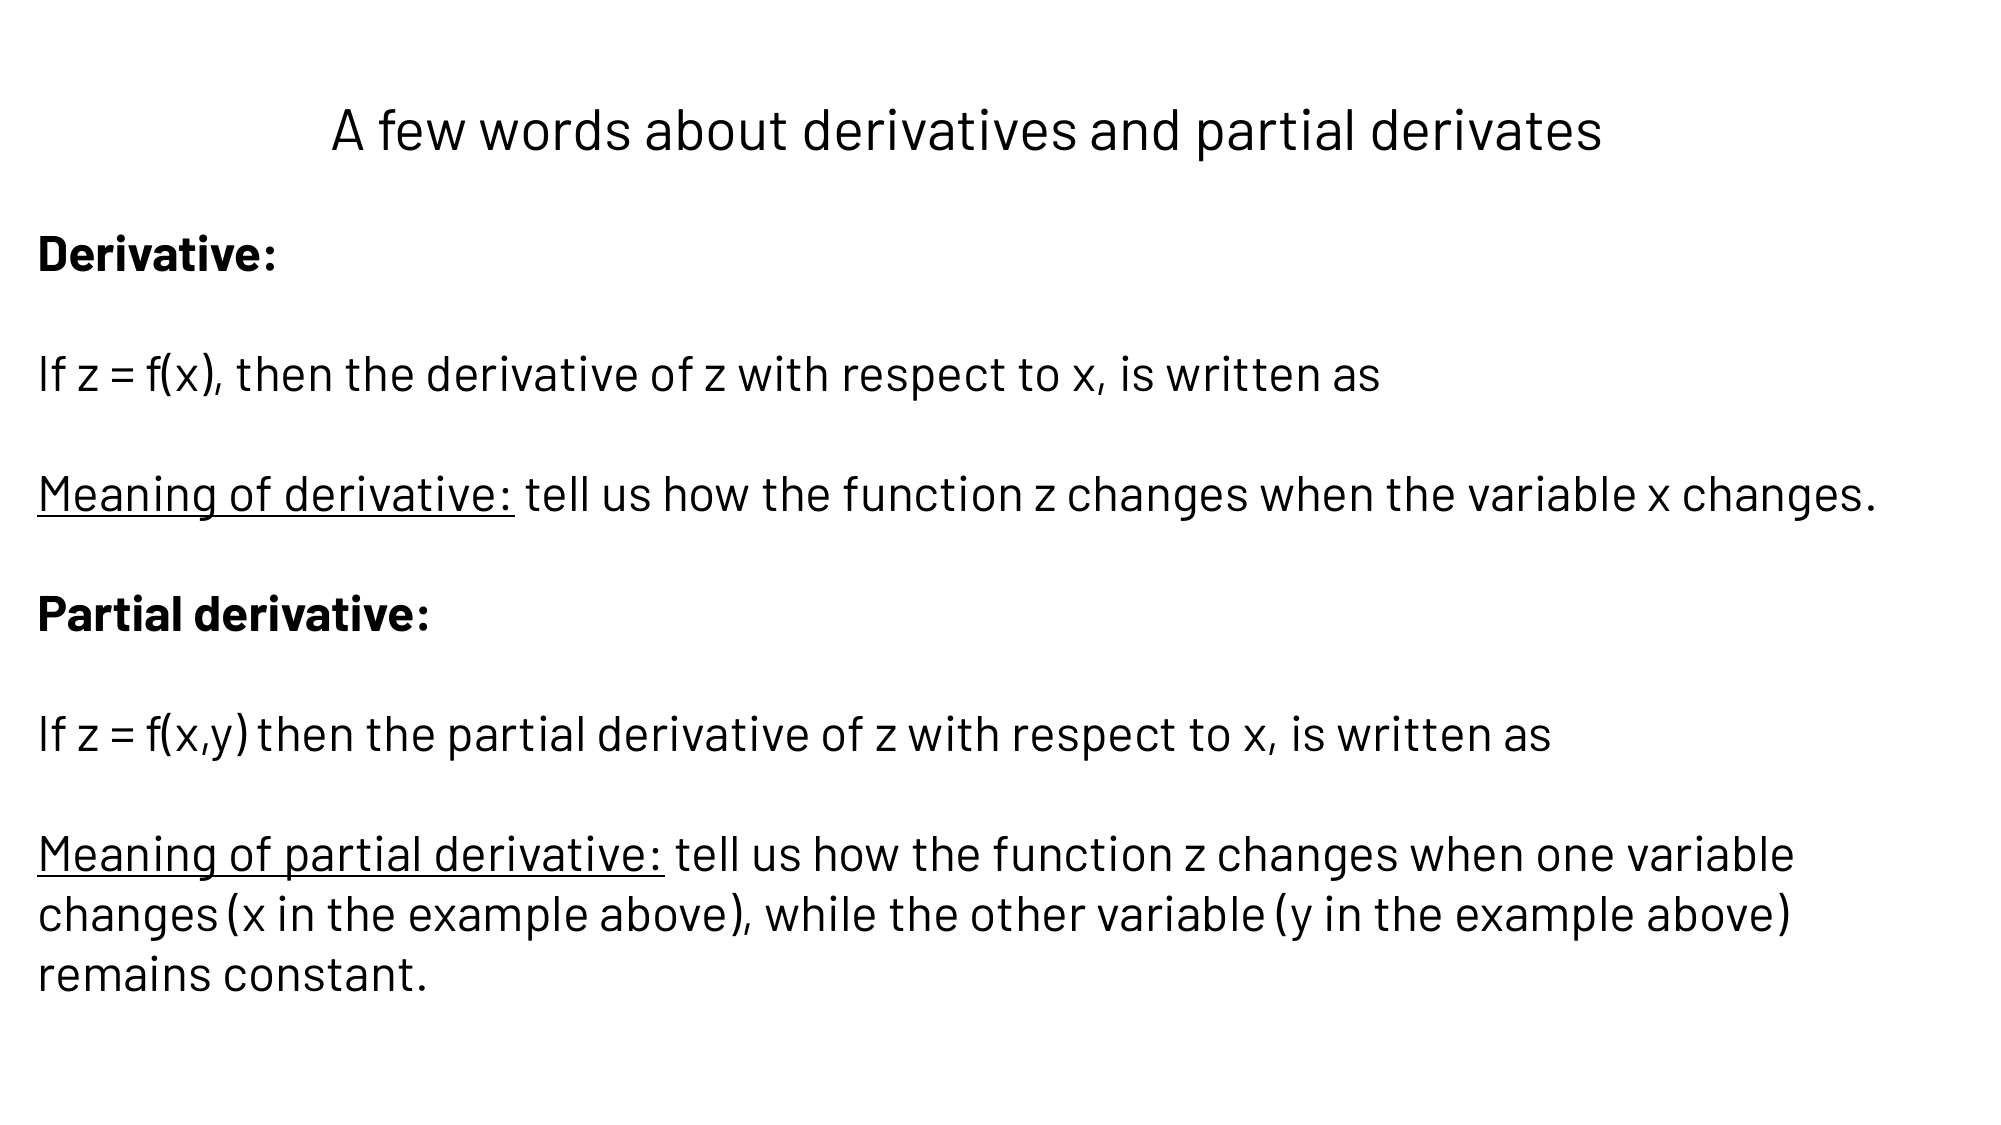

A few words about derivatives and partial derivates

Derivative:

If z = f(x), then the derivative of z with respect to x, is written as

Meaning of derivative: tell us how the function z changes when the variable x changes.

Partial derivative:

If z = f(x,y) then the partial derivative of z with respect to x, is written as

Meaning of partial derivative: tell us how the function z changes when one variable changes (x in the example above), while the other variable (y in the example above) remains constant.